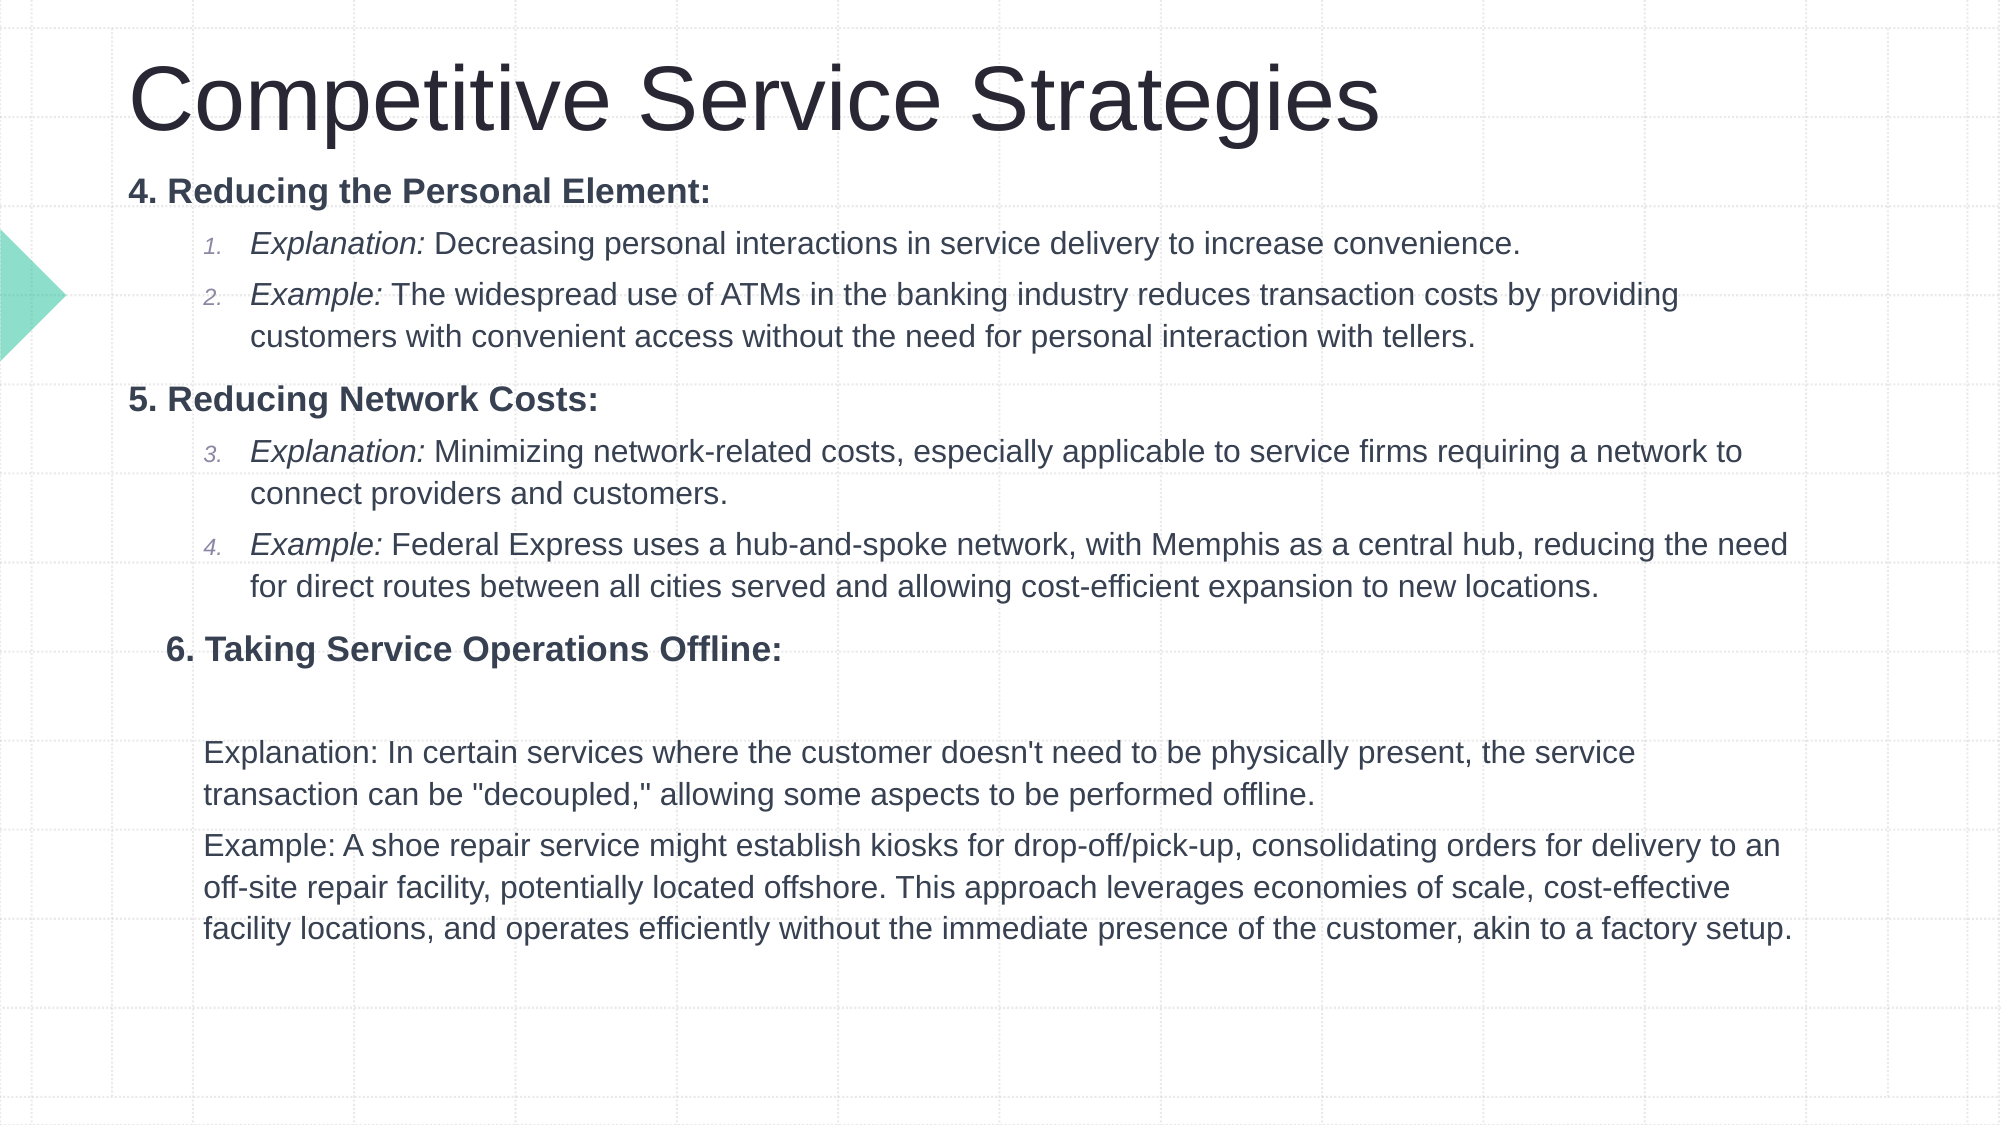

# Competitive Service Strategies
4. Reducing the Personal Element:
Explanation: Decreasing personal interactions in service delivery to increase convenience.
Example: The widespread use of ATMs in the banking industry reduces transaction costs by providing customers with convenient access without the need for personal interaction with tellers.
5. Reducing Network Costs:
Explanation: Minimizing network-related costs, especially applicable to service firms requiring a network to connect providers and customers.
Example: Federal Express uses a hub-and-spoke network, with Memphis as a central hub, reducing the need for direct routes between all cities served and allowing cost-efficient expansion to new locations.
6. Taking Service Operations Offline:

Explanation: In certain services where the customer doesn't need to be physically present, the service transaction can be "decoupled," allowing some aspects to be performed offline.
Example: A shoe repair service might establish kiosks for drop-off/pick-up, consolidating orders for delivery to an off-site repair facility, potentially located offshore. This approach leverages economies of scale, cost-effective facility locations, and operates efficiently without the immediate presence of the customer, akin to a factory setup.